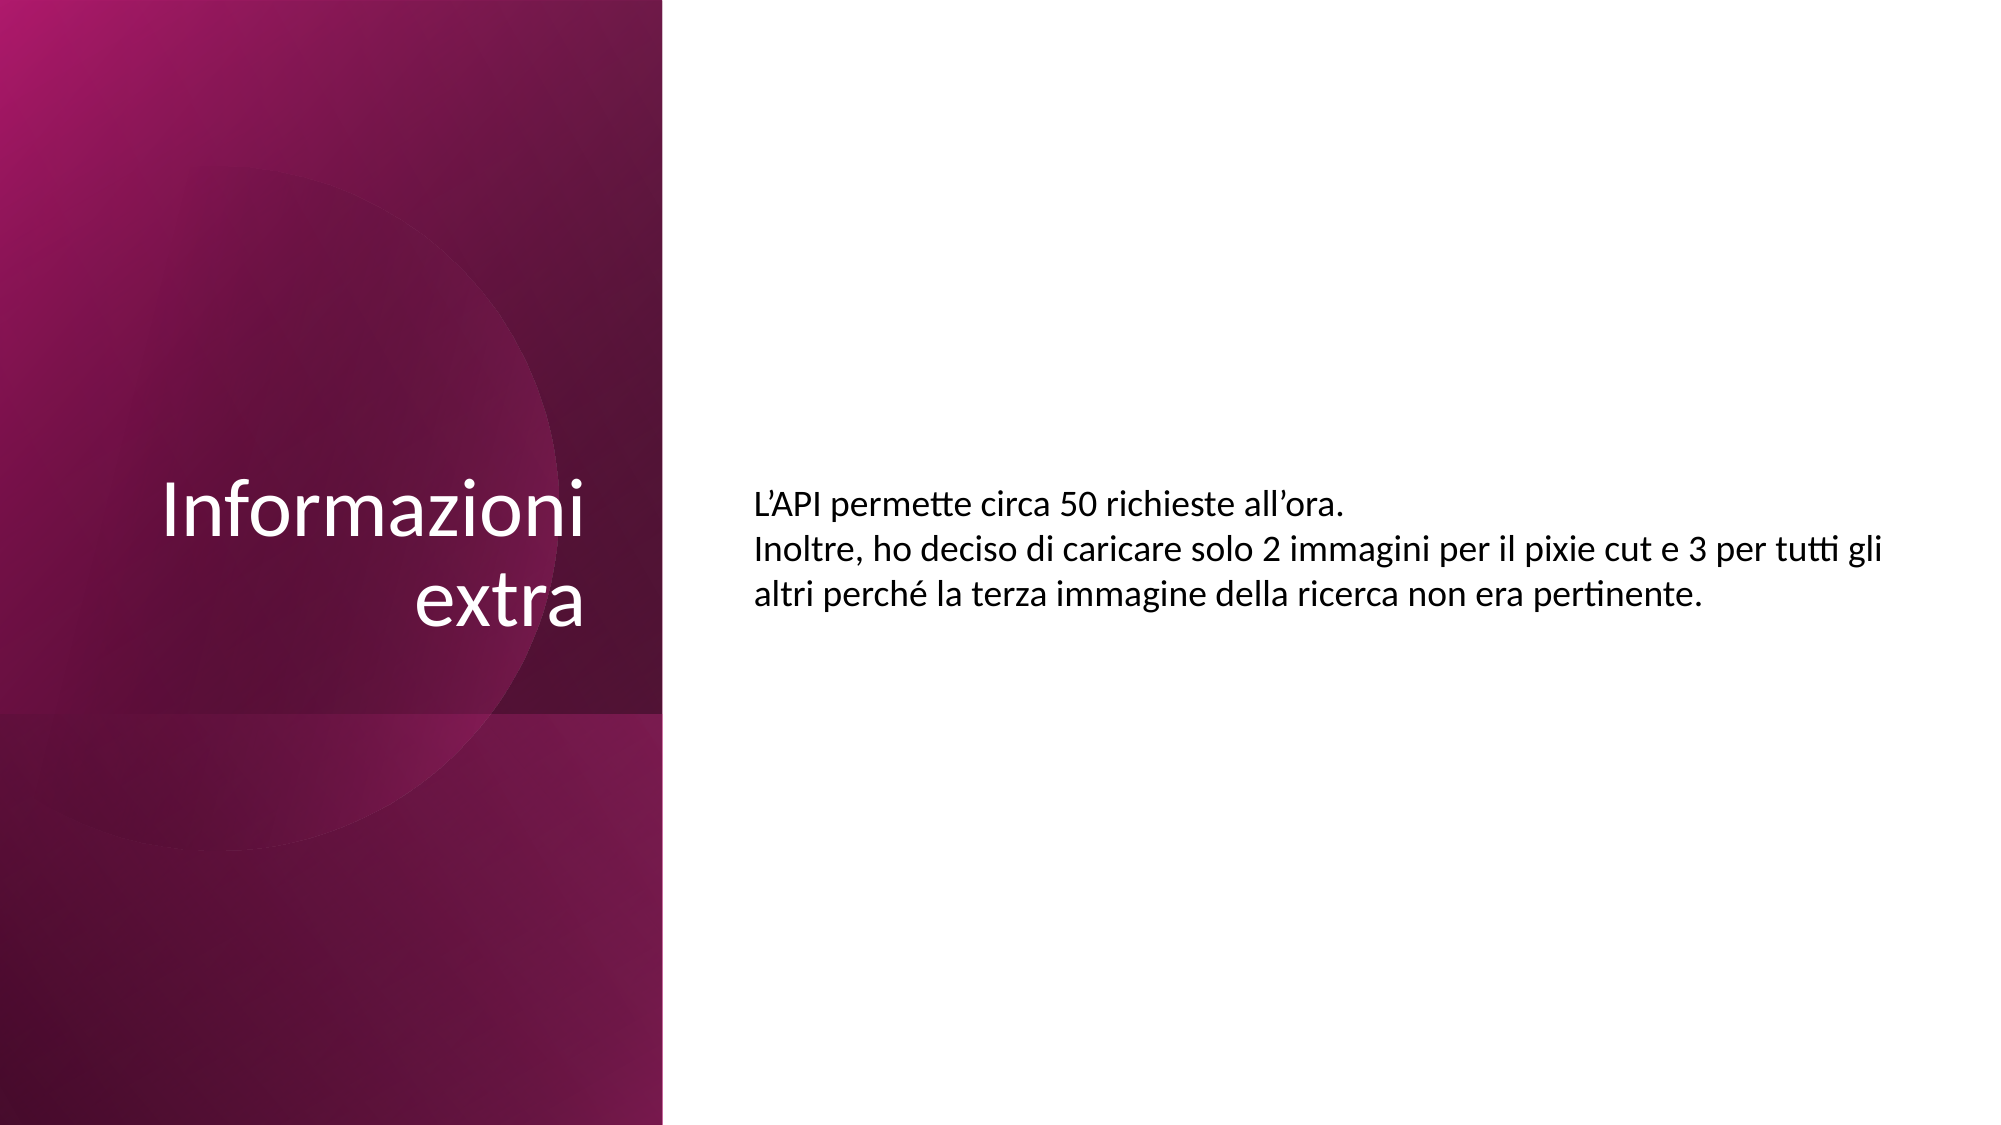

# Informazioni extra

L’API permette circa 50 richieste all’ora.
Inoltre, ho deciso di caricare solo 2 immagini per il pixie cut e 3 per tutti gli altri perché la terza immagine della ricerca non era pertinente.